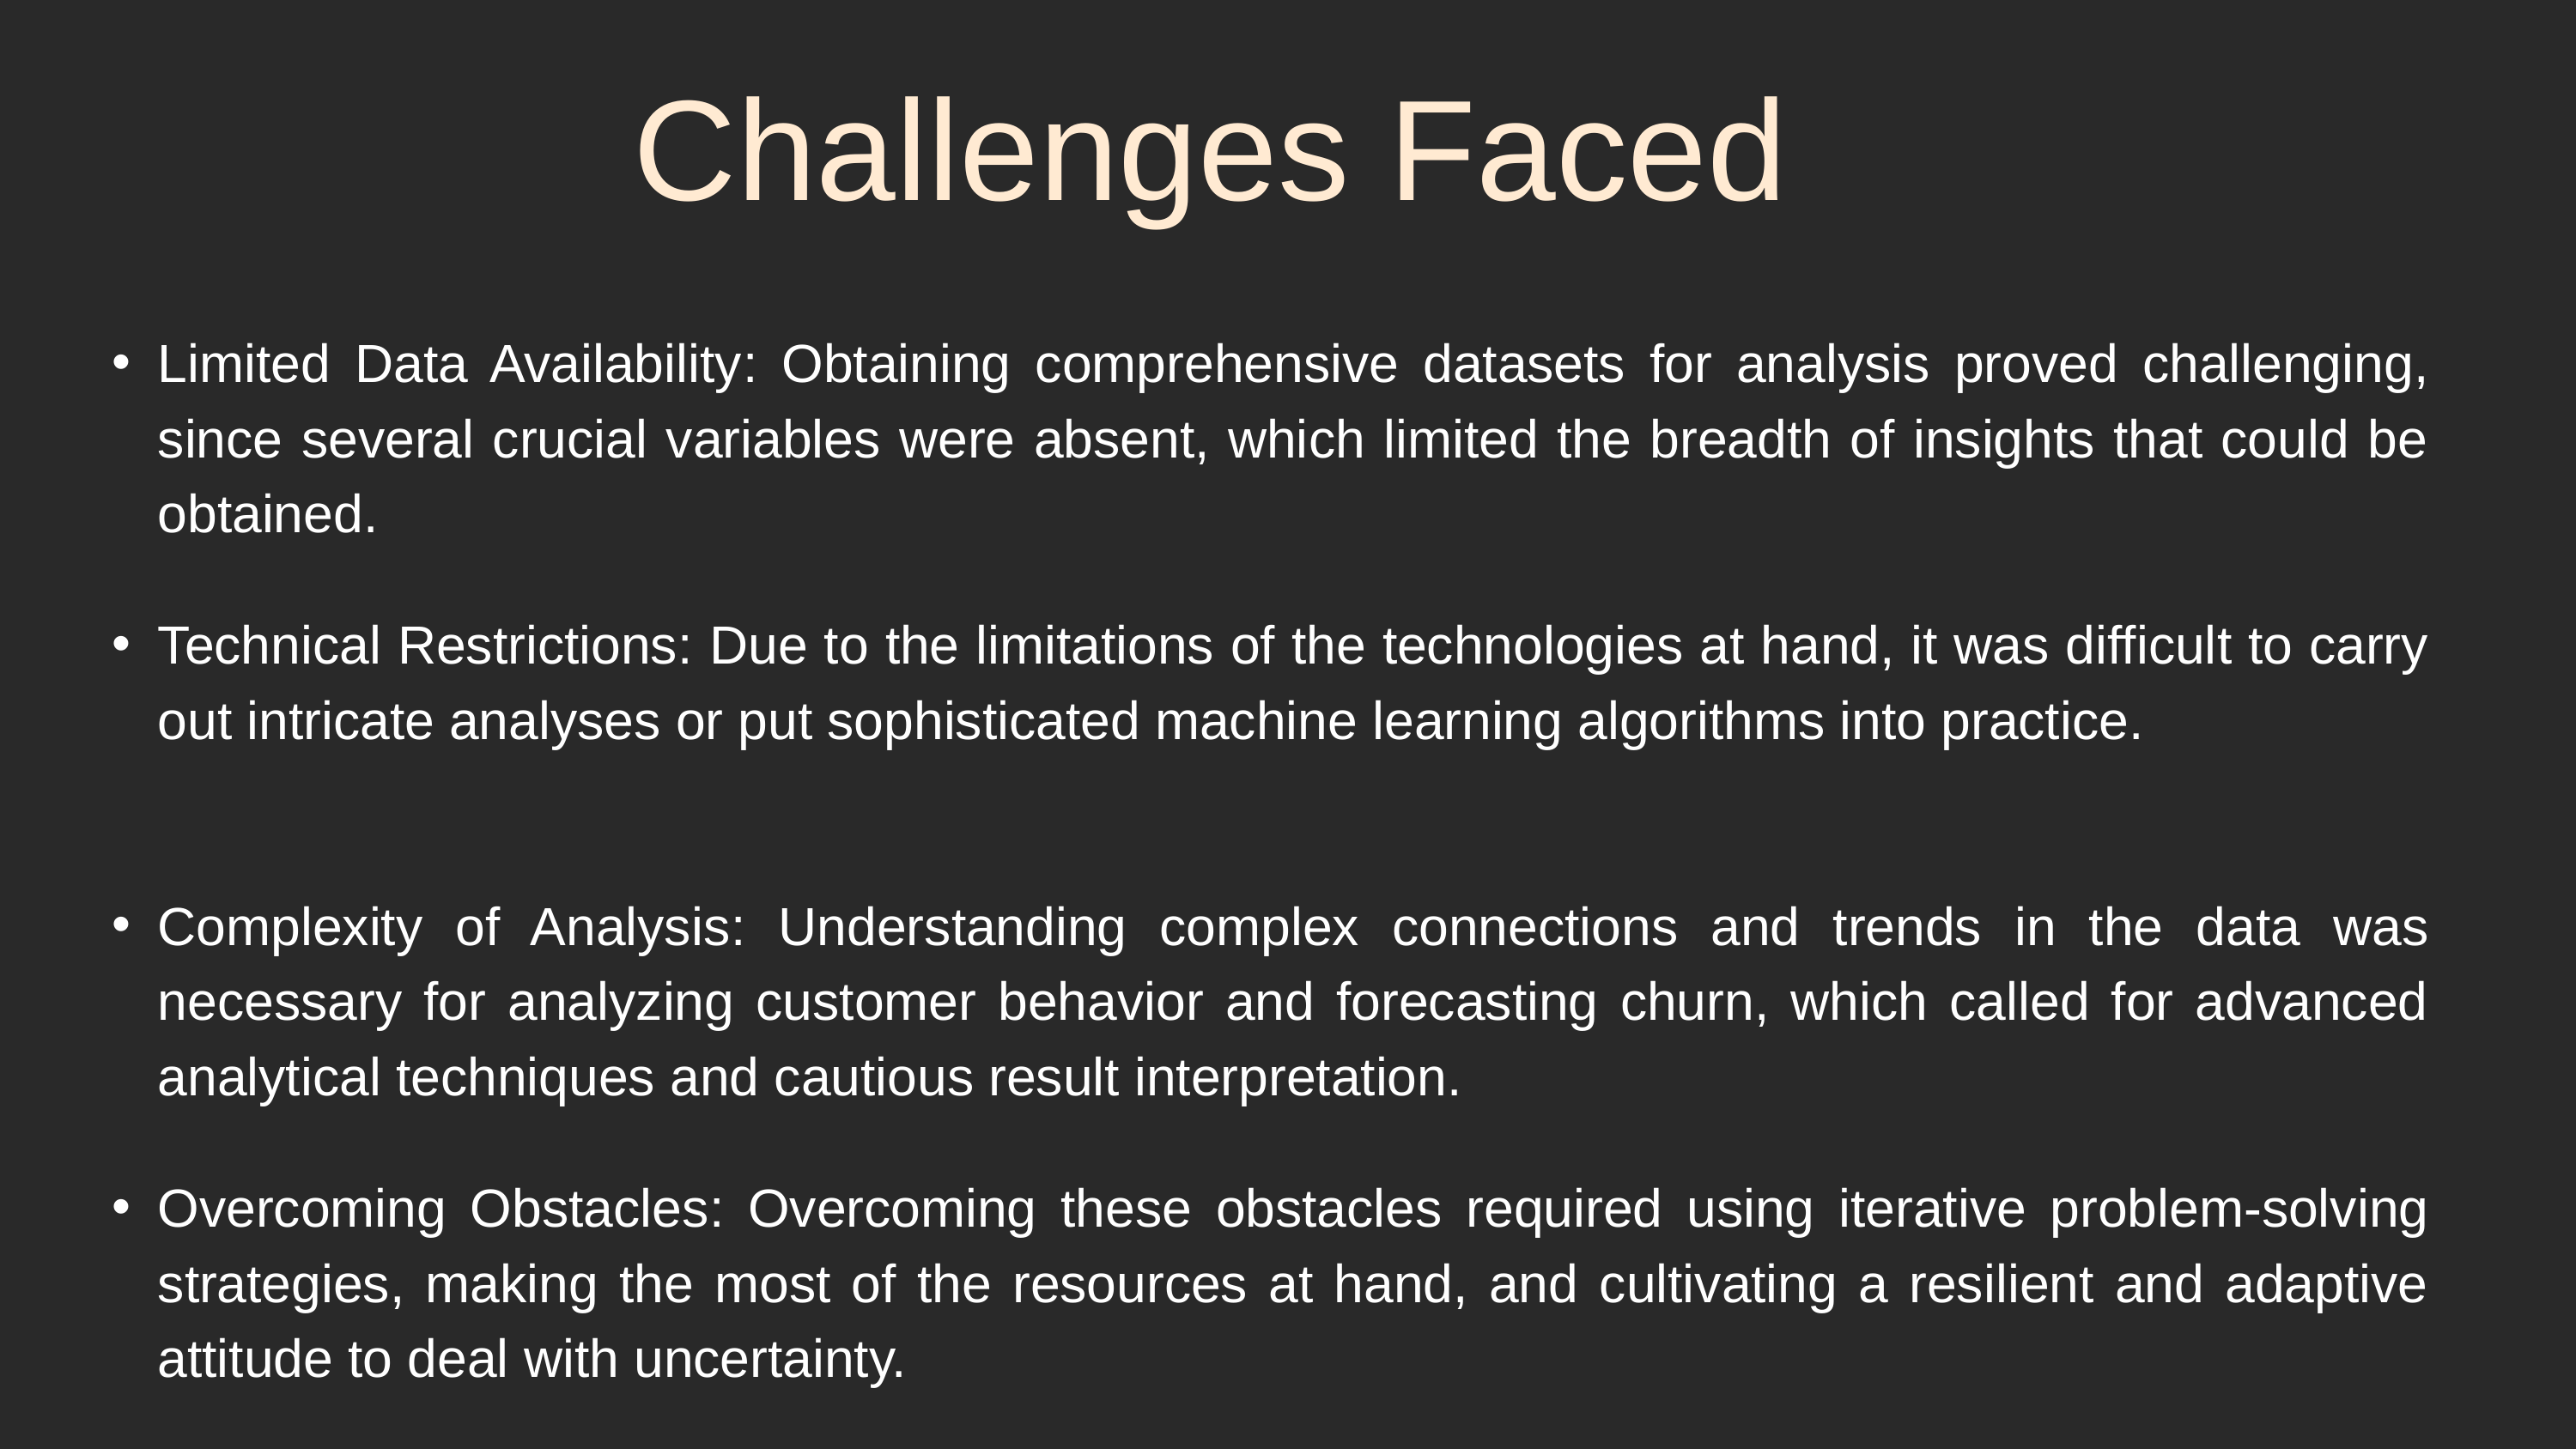

Challenges Faced
Limited Data Availability: Obtaining comprehensive datasets for analysis proved challenging, since several crucial variables were absent, which limited the breadth of insights that could be obtained.
Technical Restrictions: Due to the limitations of the technologies at hand, it was difficult to carry out intricate analyses or put sophisticated machine learning algorithms into practice.
Complexity of Analysis: Understanding complex connections and trends in the data was necessary for analyzing customer behavior and forecasting churn, which called for advanced analytical techniques and cautious result interpretation.
Overcoming Obstacles: Overcoming these obstacles required using iterative problem-solving strategies, making the most of the resources at hand, and cultivating a resilient and adaptive attitude to deal with uncertainty.